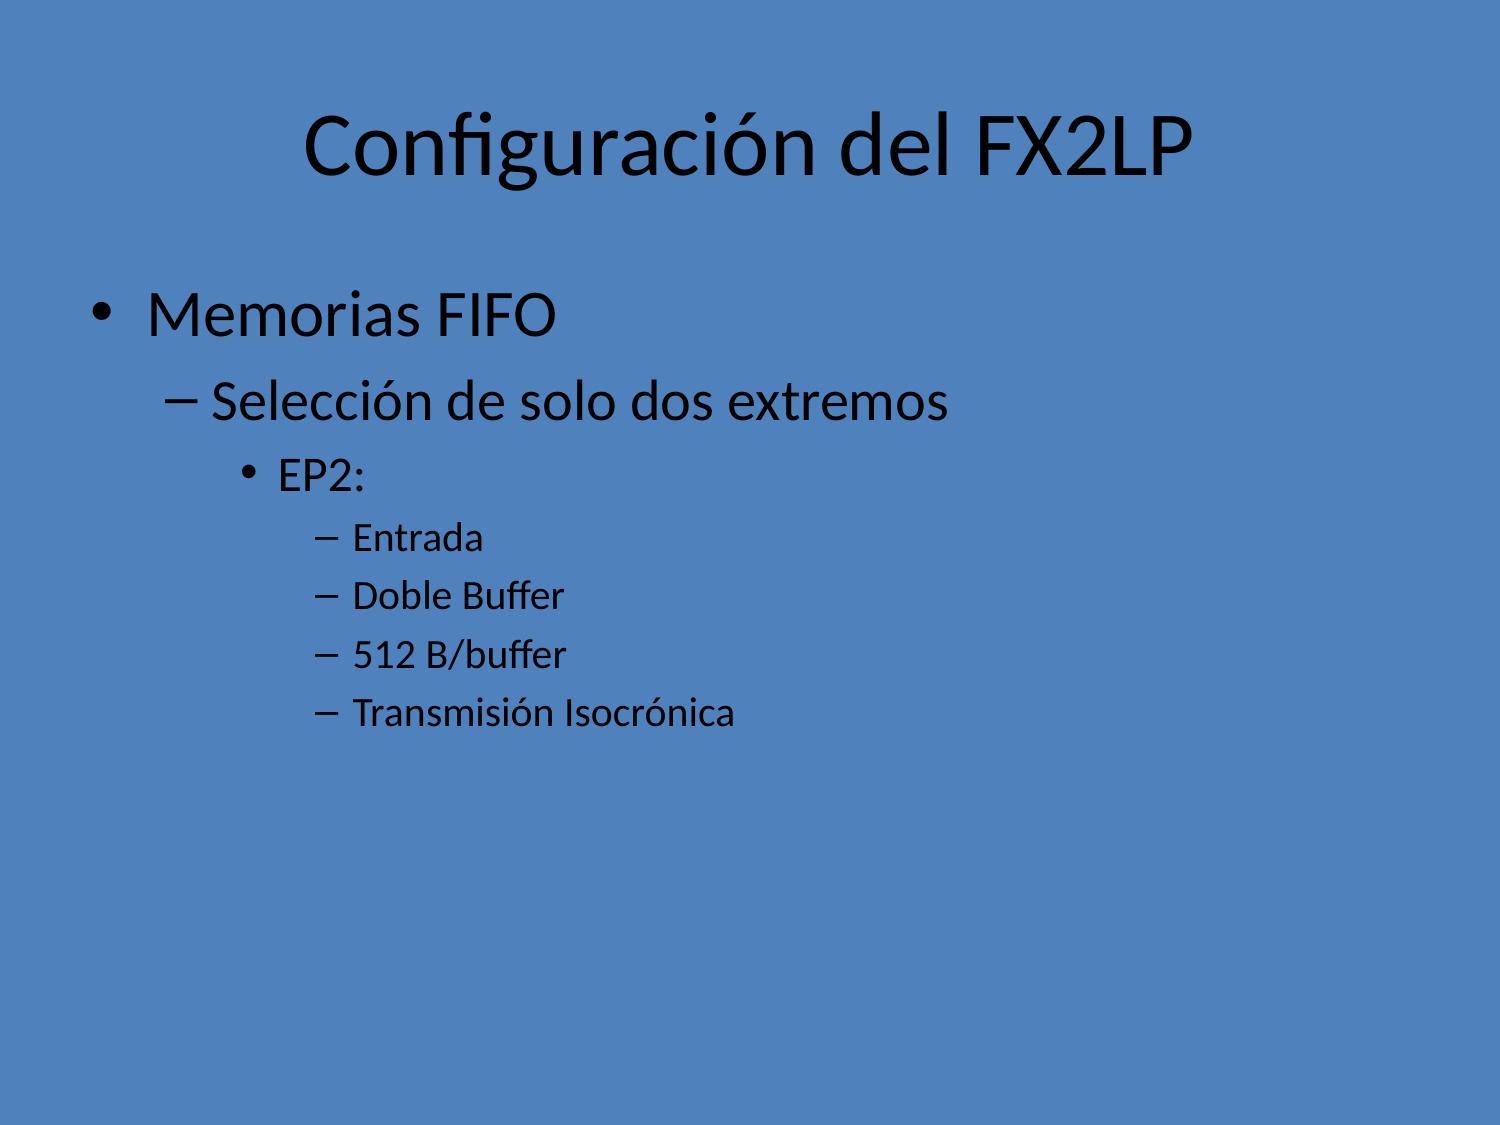

# Configuración del FX2LP
Memorias FIFO
Selección de solo dos extremos
EP2:
Entrada
Doble Buffer
512 B/buffer
Transmisión Isocrónica